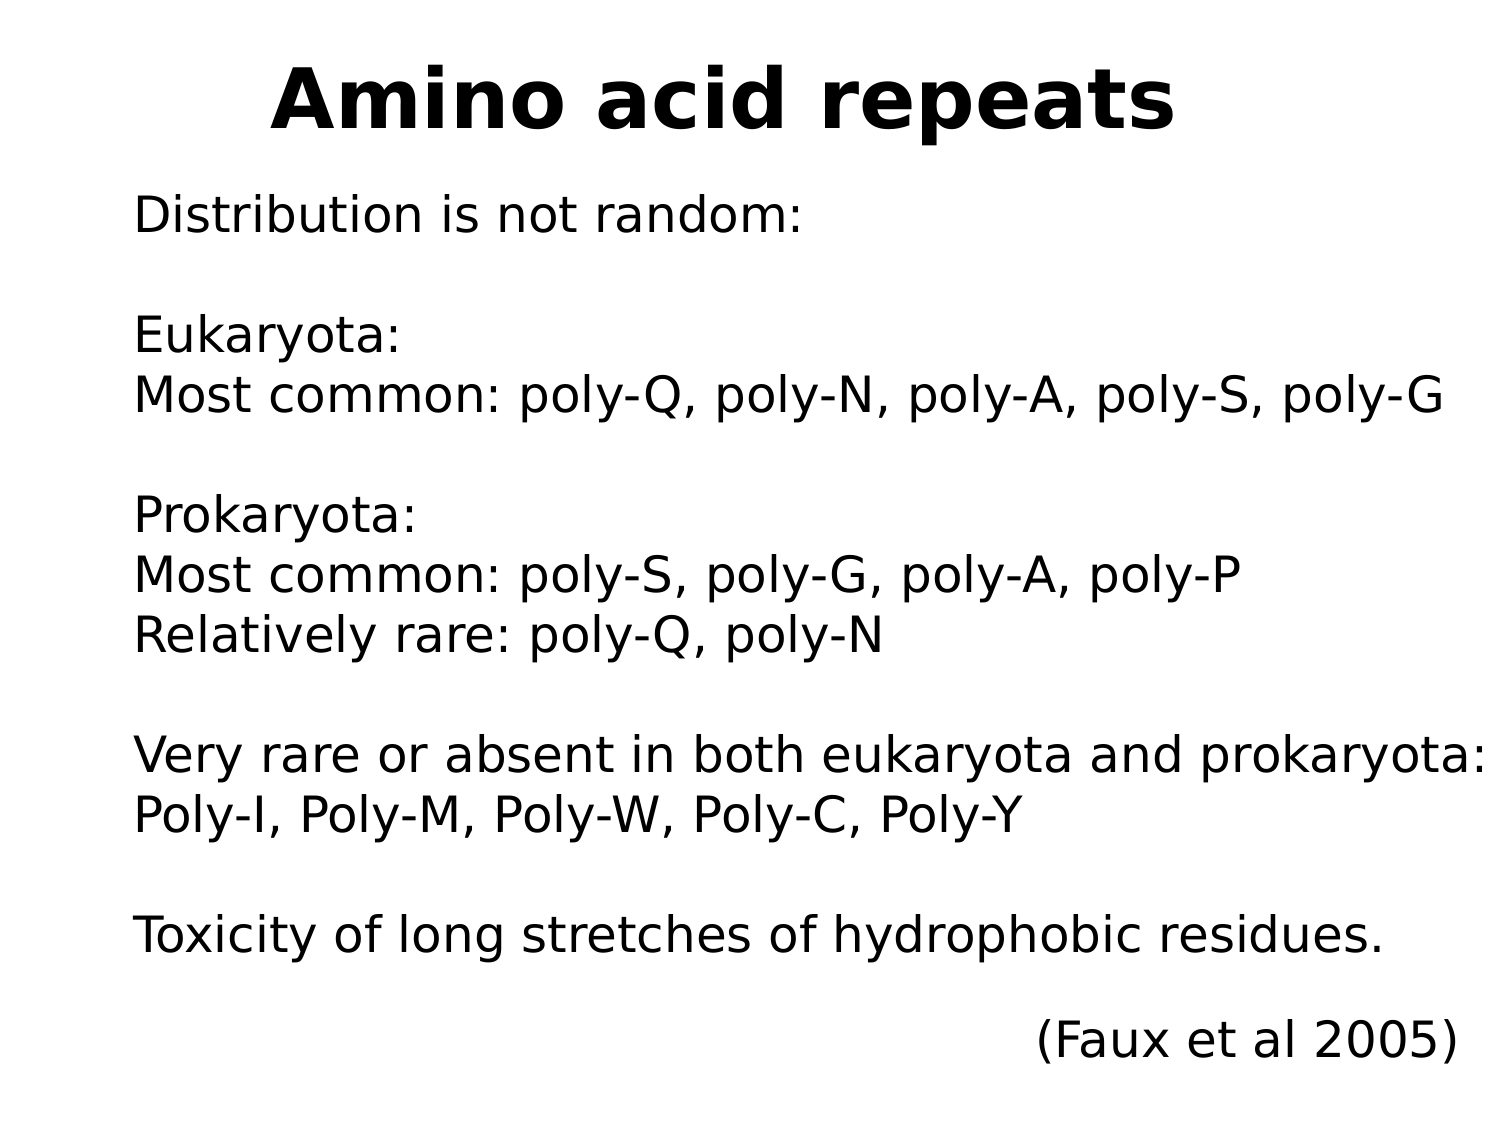

Amino acid repeats
Distribution is not random:

Eukaryota:
Most common: poly-Q, poly-N, poly-A, poly-S, poly-G

Prokaryota:
Most common: poly-S, poly-G, poly-A, poly-P
Relatively rare: poly-Q, poly-N

Very rare or absent in both eukaryota and prokaryota:
Poly-I, Poly-M, Poly-W, Poly-C, Poly-Y

Toxicity of long stretches of hydrophobic residues.
(Faux et al 2005)